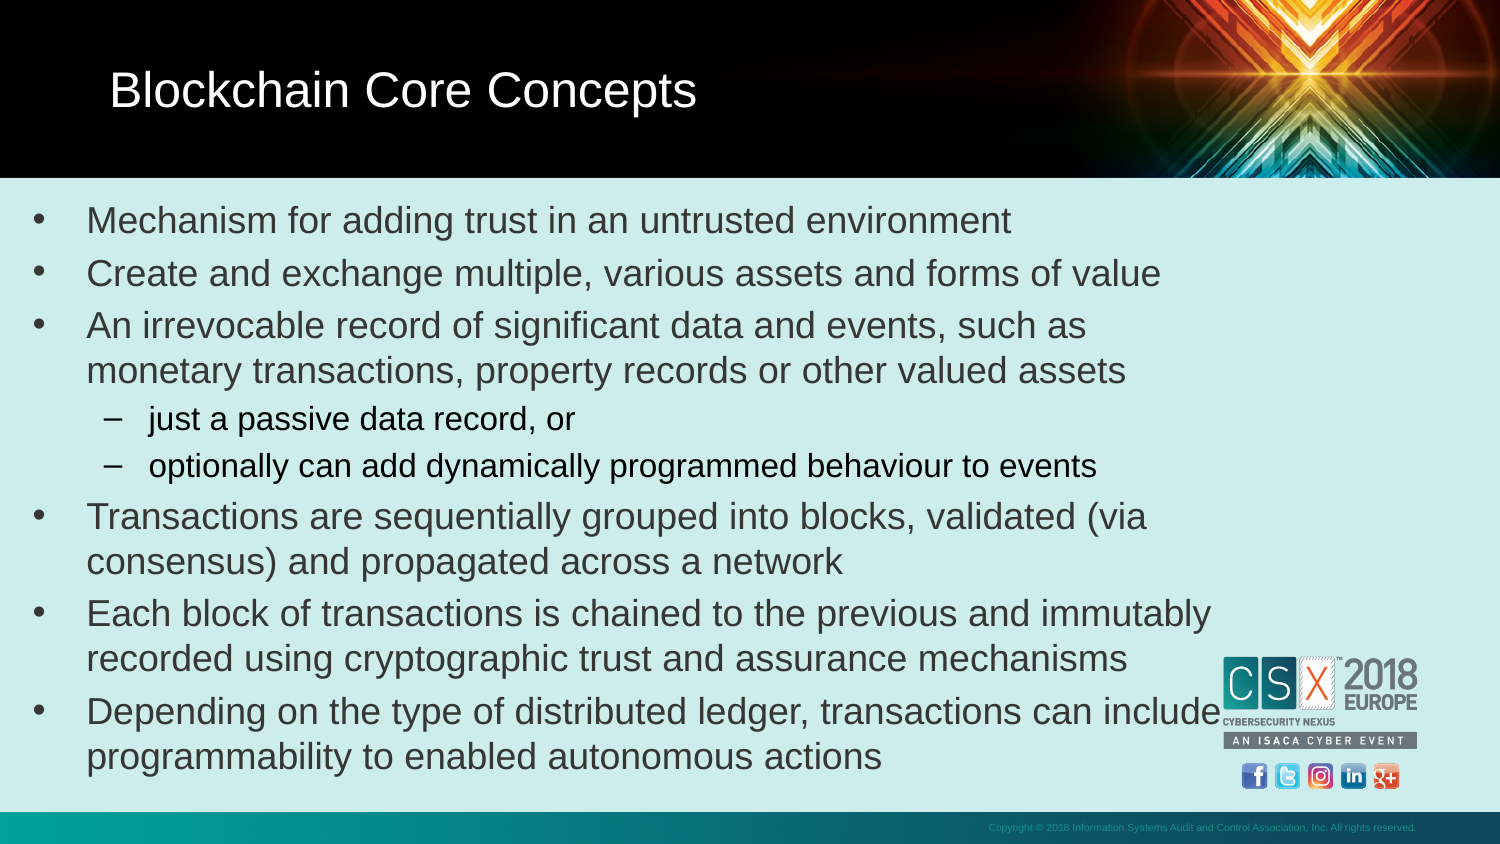

Blockchain Core Concepts
Mechanism for adding trust in an untrusted environment
Create and exchange multiple, various assets and forms of value
An irrevocable record of significant data and events, such as monetary transactions, property records or other valued assets
just a passive data record, or
optionally can add dynamically programmed behaviour to events
Transactions are sequentially grouped into blocks, validated (via consensus) and propagated across a network
Each block of transactions is chained to the previous and immutably recorded using cryptographic trust and assurance mechanisms
Depending on the type of distributed ledger, transactions can include programmability to enabled autonomous actions